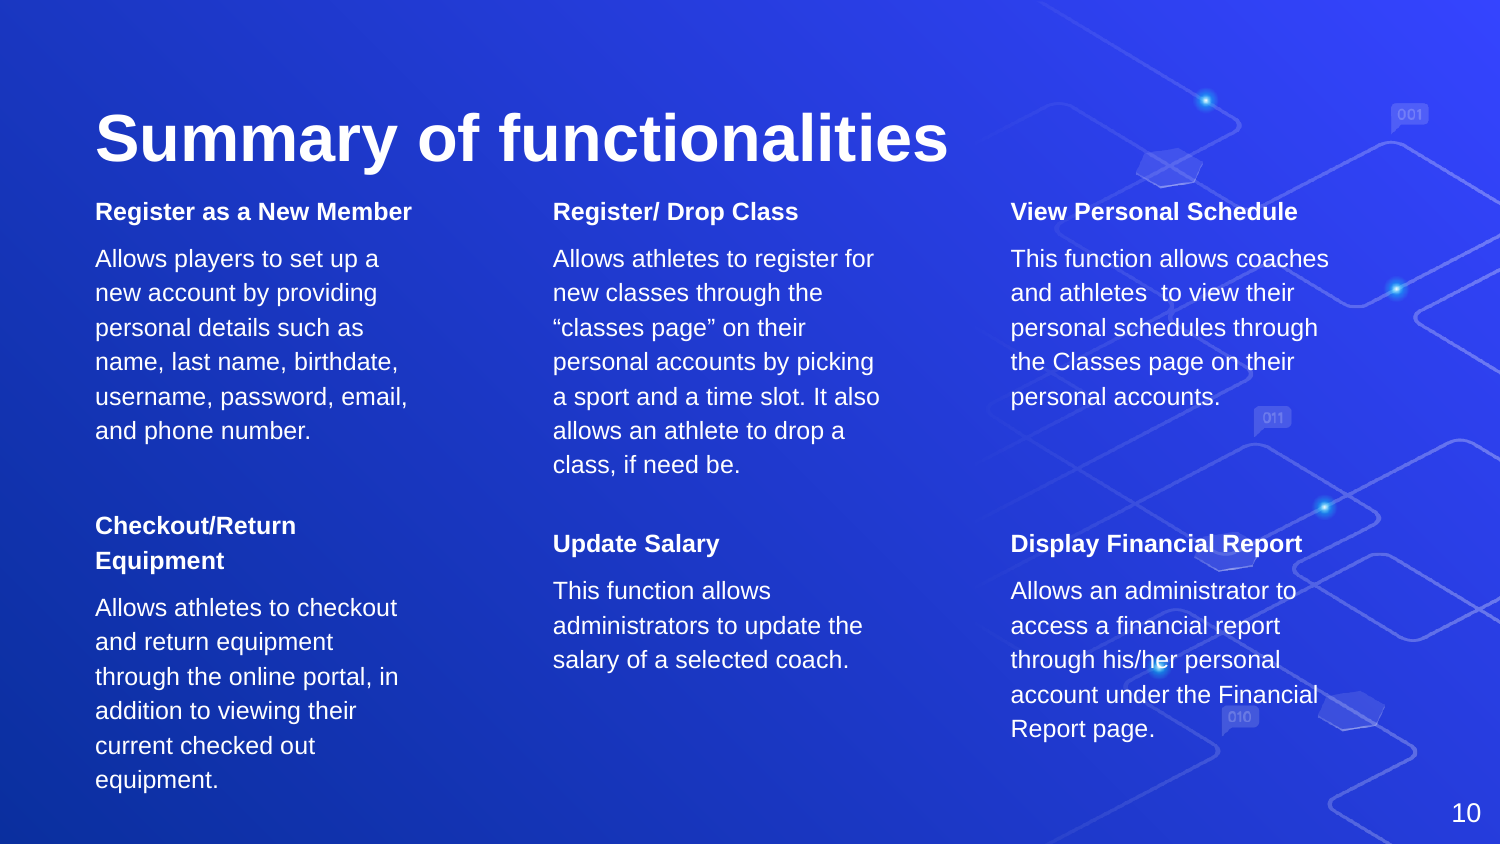

# Summary of functionalities
Register as a New Member
Allows players to set up a new account by providing personal details such as name, last name, birthdate, username, password, email, and phone number.
Register/ Drop Class
Allows athletes to register for new classes through the “classes page” on their personal accounts by picking a sport and a time slot. It also allows an athlete to drop a class, if need be.
View Personal Schedule
This function allows coaches and athletes  to view their personal schedules through the Classes page on their personal accounts.

Checkout/Return Equipment
Allows athletes to checkout and return equipment through the online portal, in addition to viewing their current checked out equipment.

Update Salary
This function allows administrators to update the salary of a selected coach.
Display Financial Report
Allows an administrator to access a financial report through his/her personal account under the Financial Report page.
10